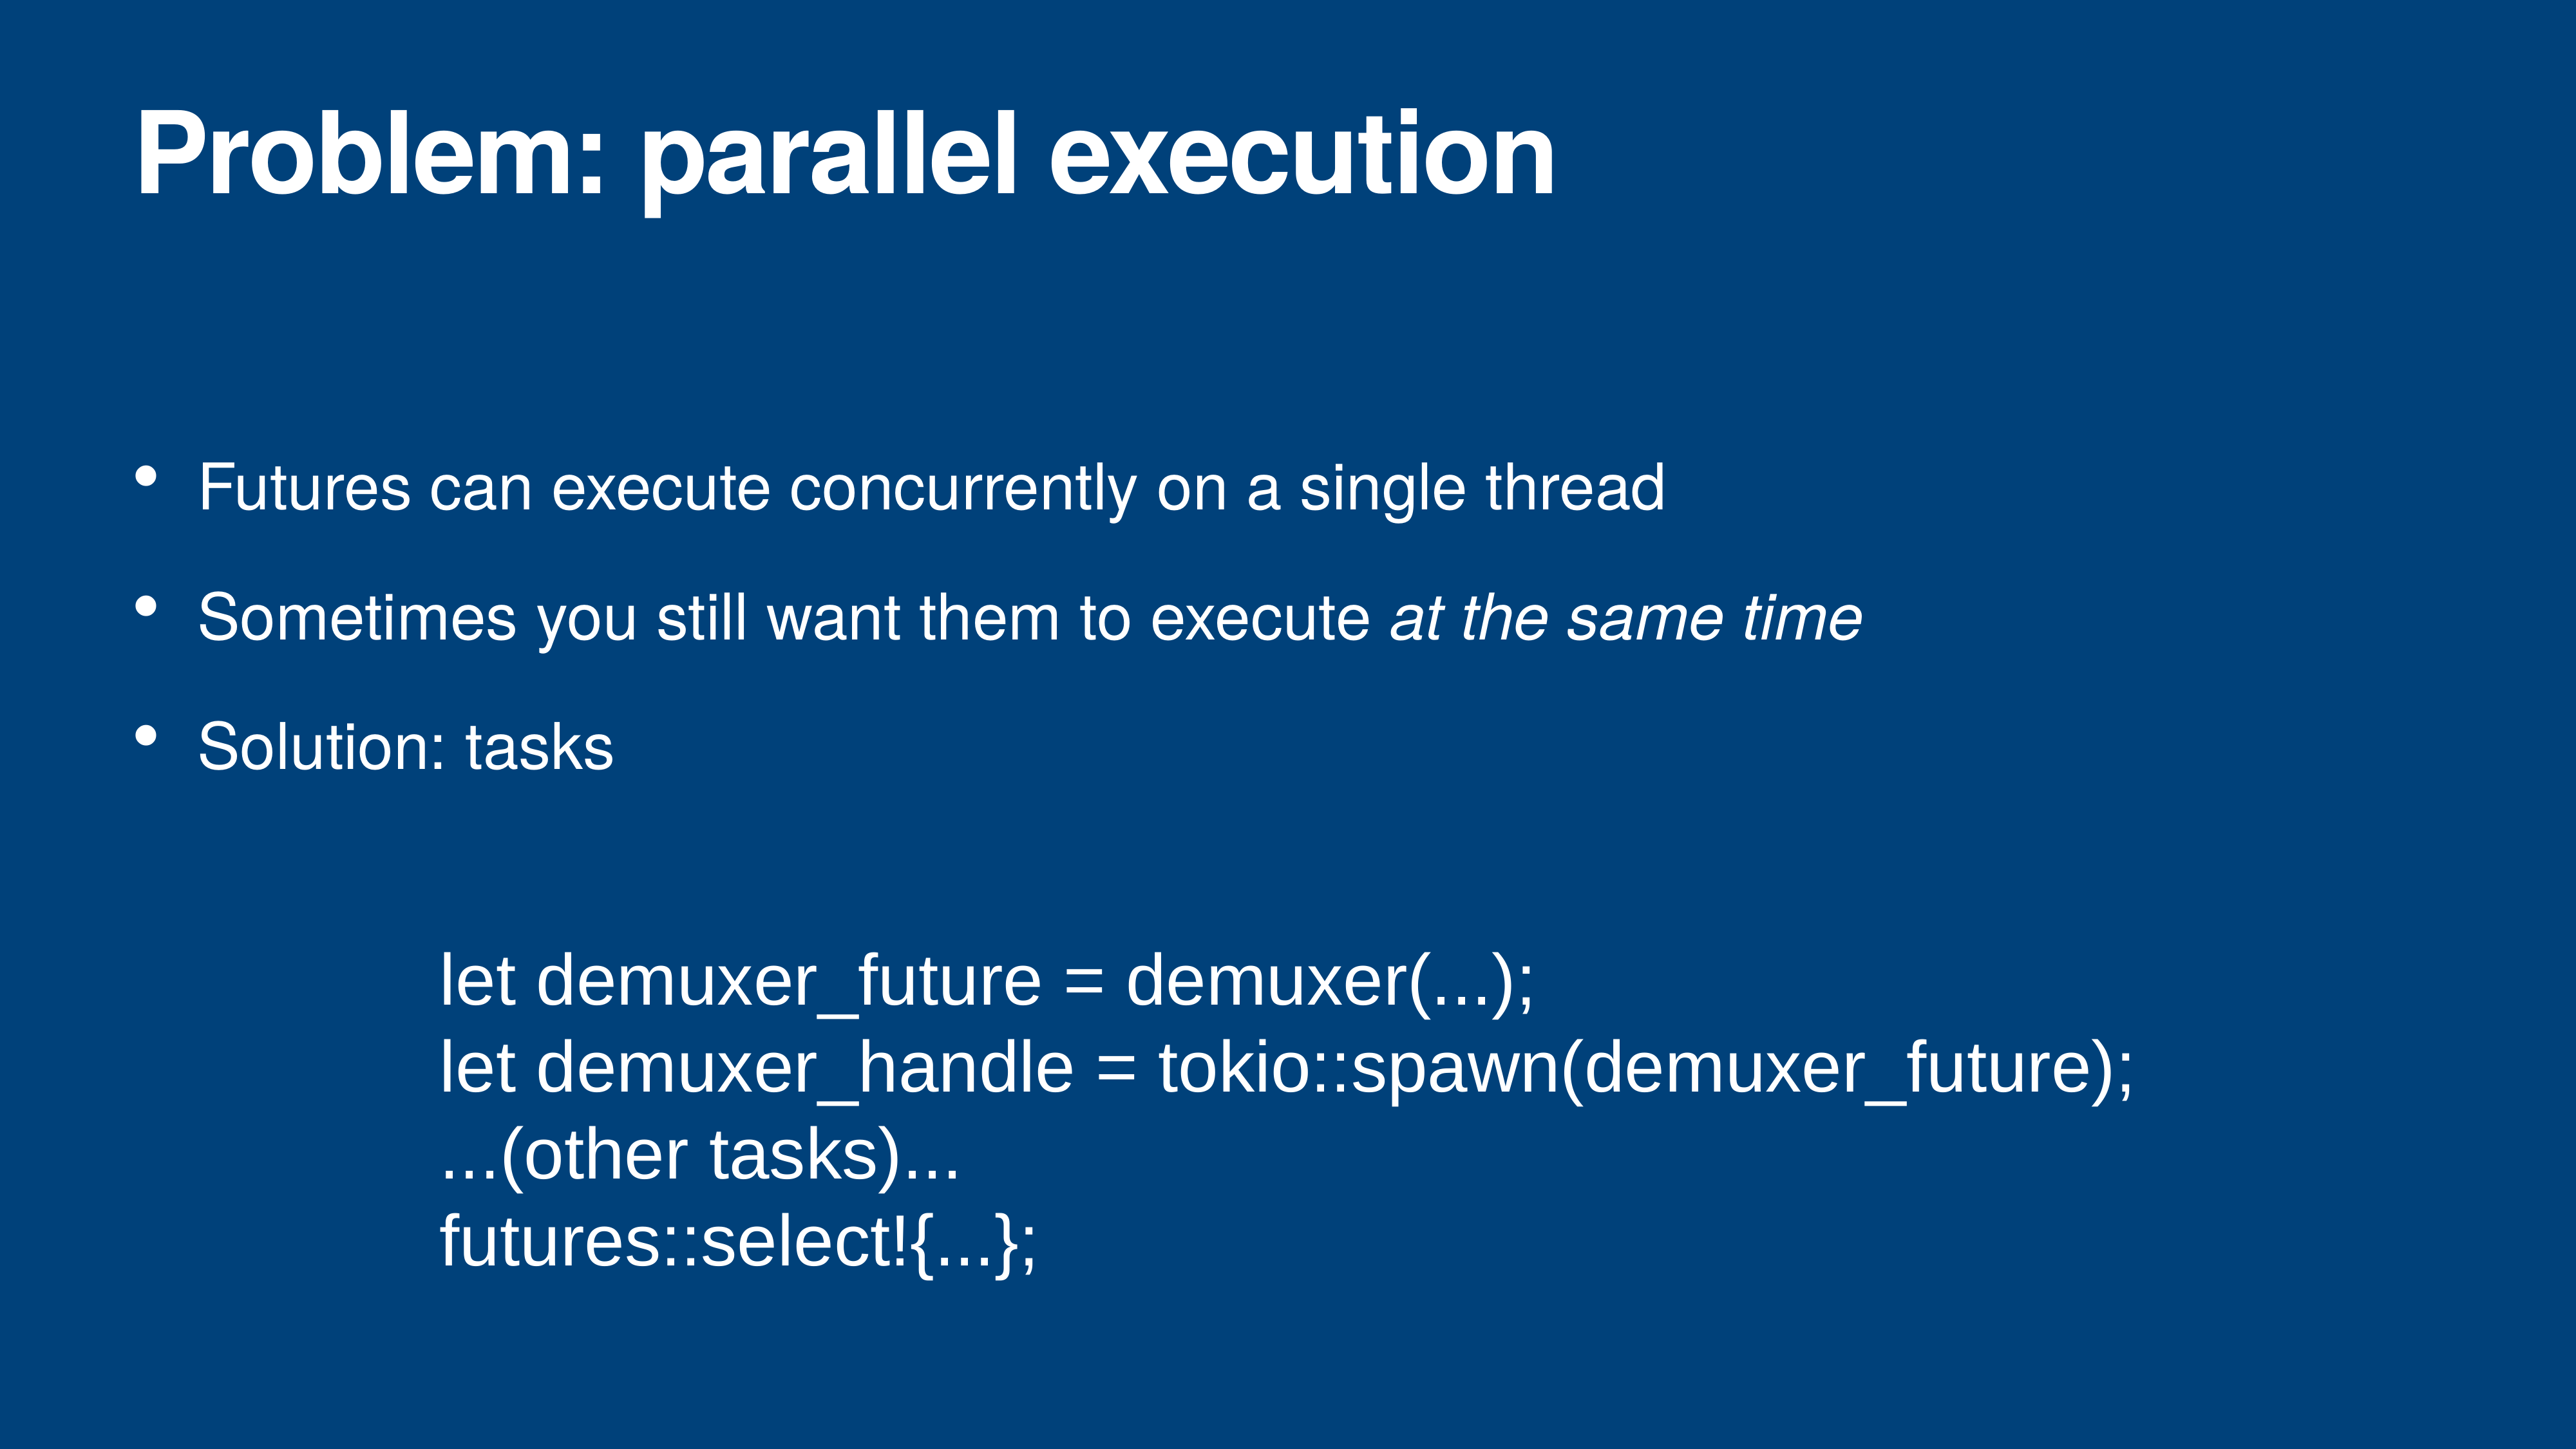

# Problem: parallel execution

Futures can execute concurrently on a single thread
Sometimes you still want them to execute at the same time
Solution: tasks
let demuxer_future = demuxer(...);
let demuxer_handle = tokio::spawn(demuxer_future);
...(other tasks)...
futures::select!{...};